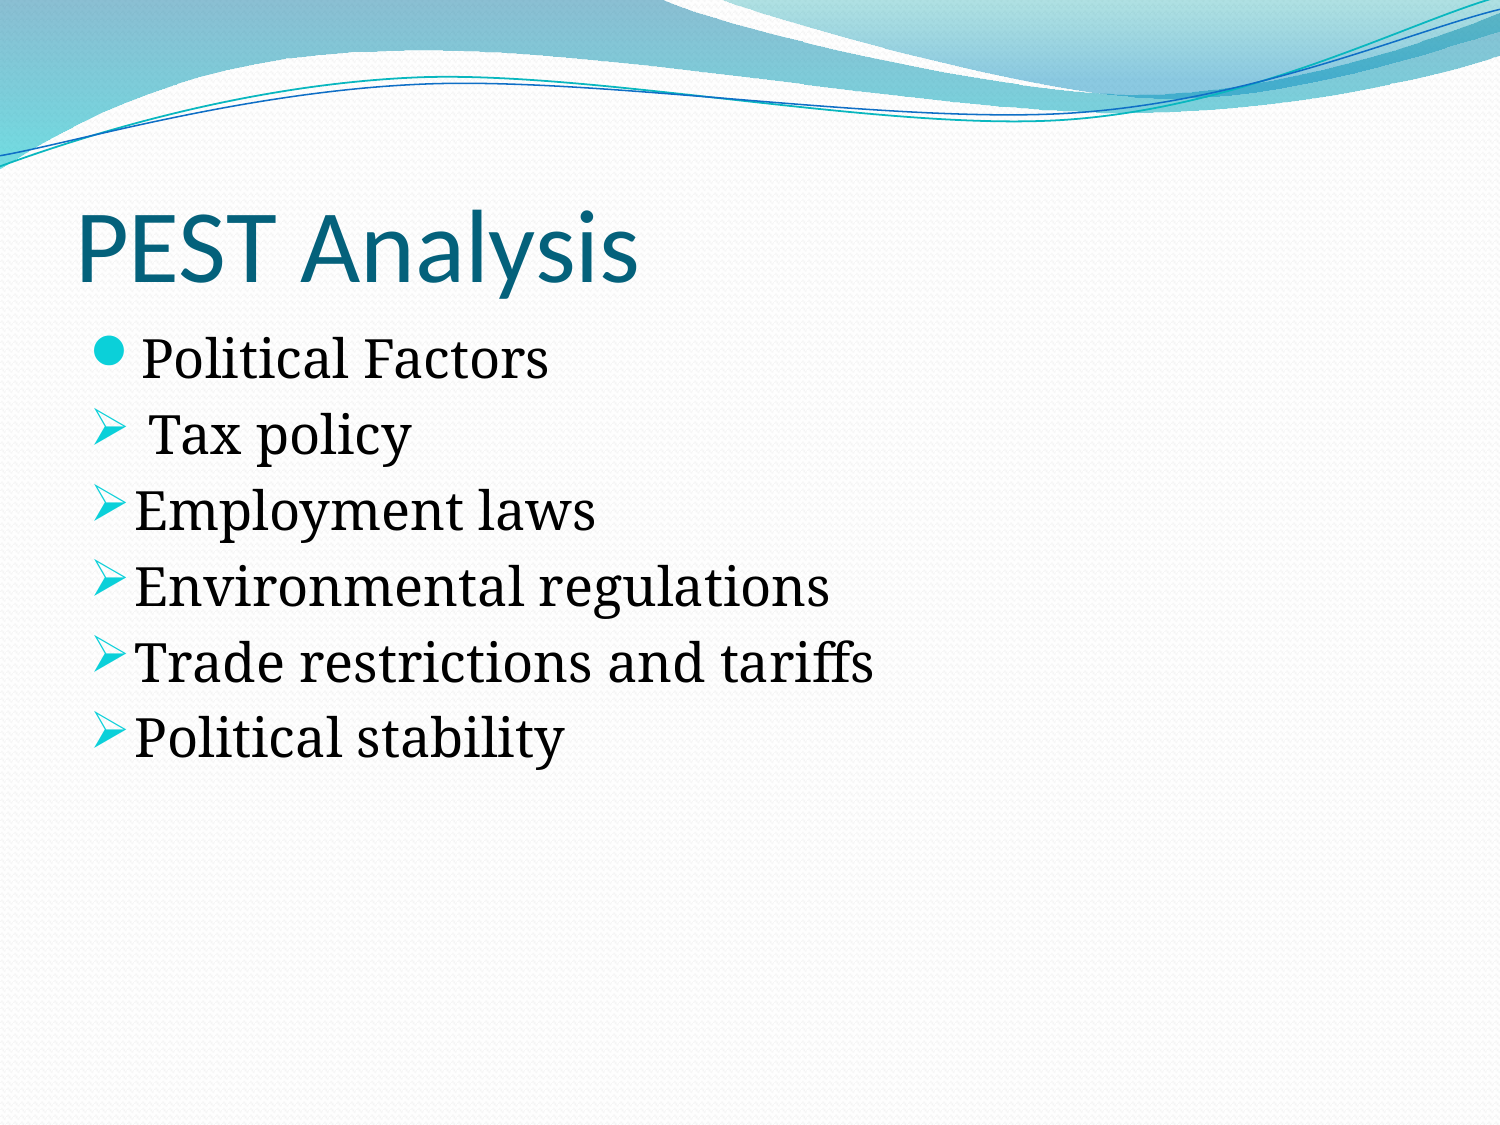

# PEST Analysis
Political Factors
 Tax policy
Employment laws
Environmental regulations
Trade restrictions and tariffs
Political stability